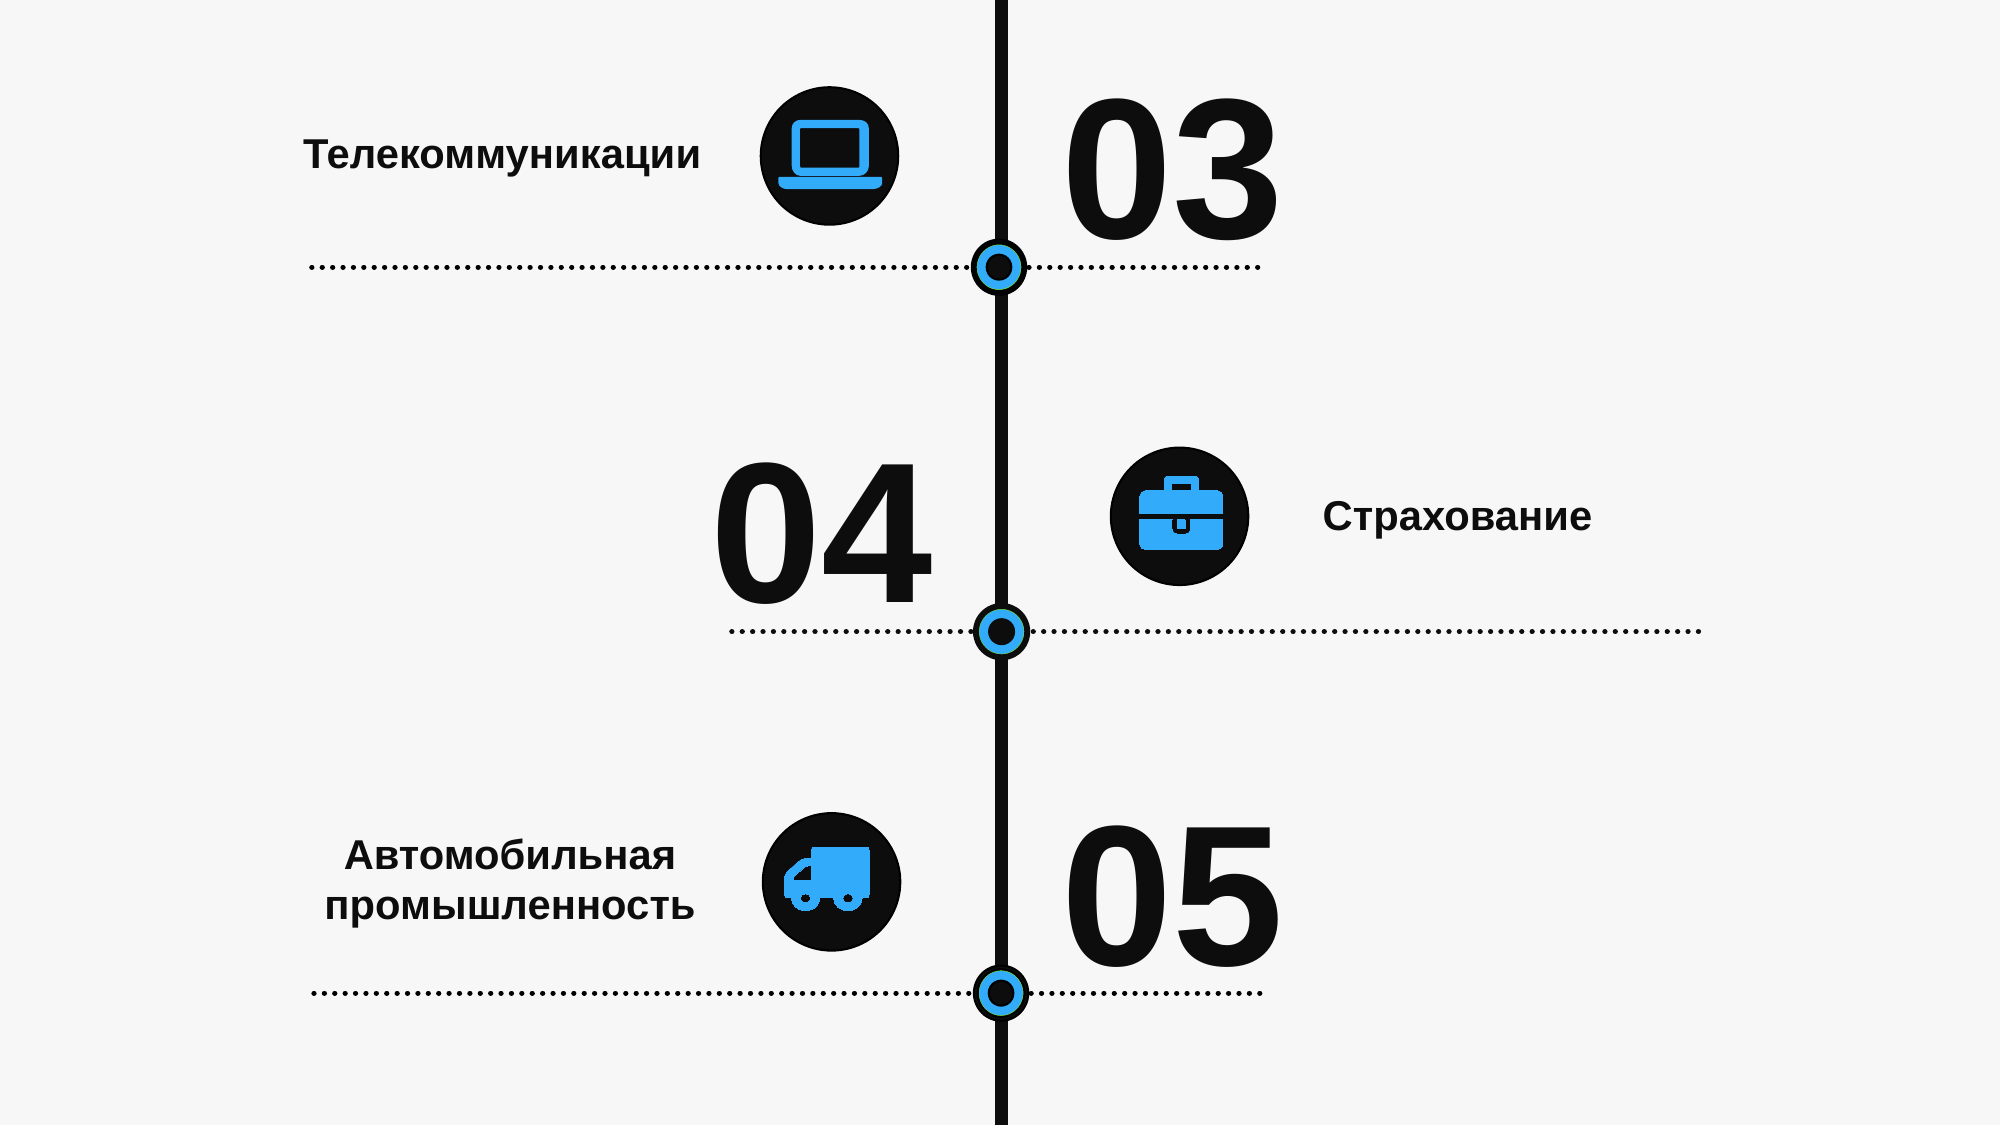

03

Телекоммуникации

04

Страхование

05

Автомобильная промышленность